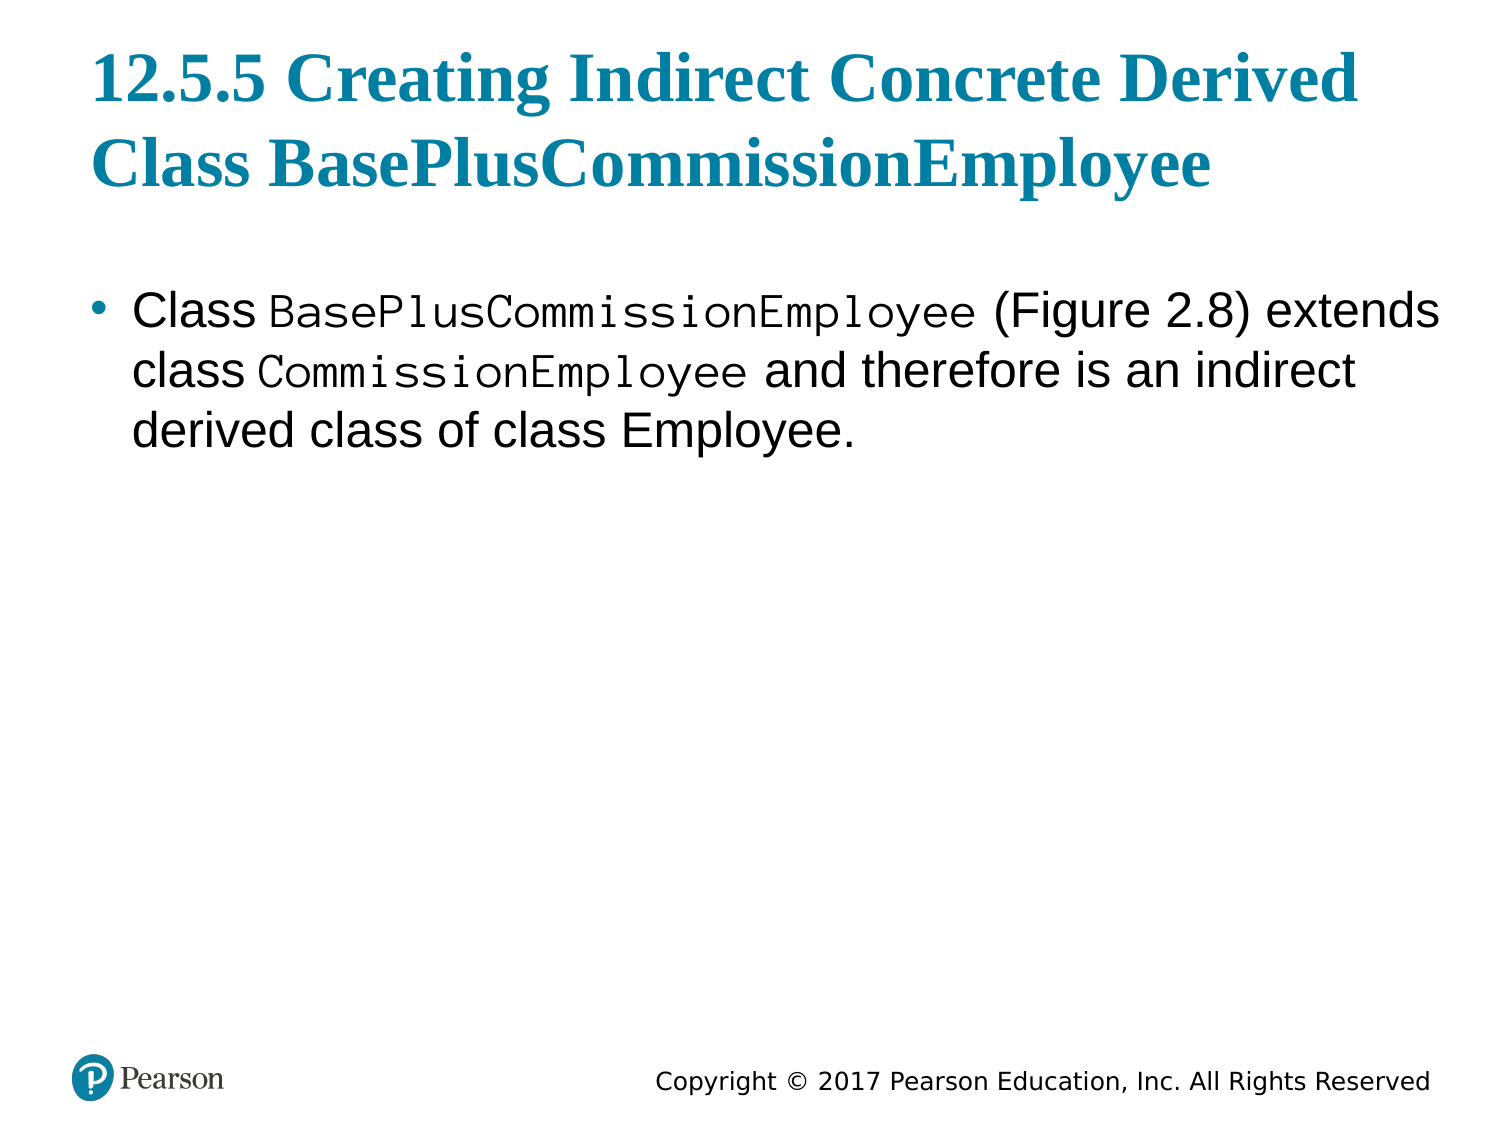

# 12.5.5 Creating Indirect Concrete Derived Class BasePlusCommissionEmployee
Class BasePlusCommissionEmployee (Figure 2.8) extends class Commission­Employee and therefore is an indirect derived class of class Employee.